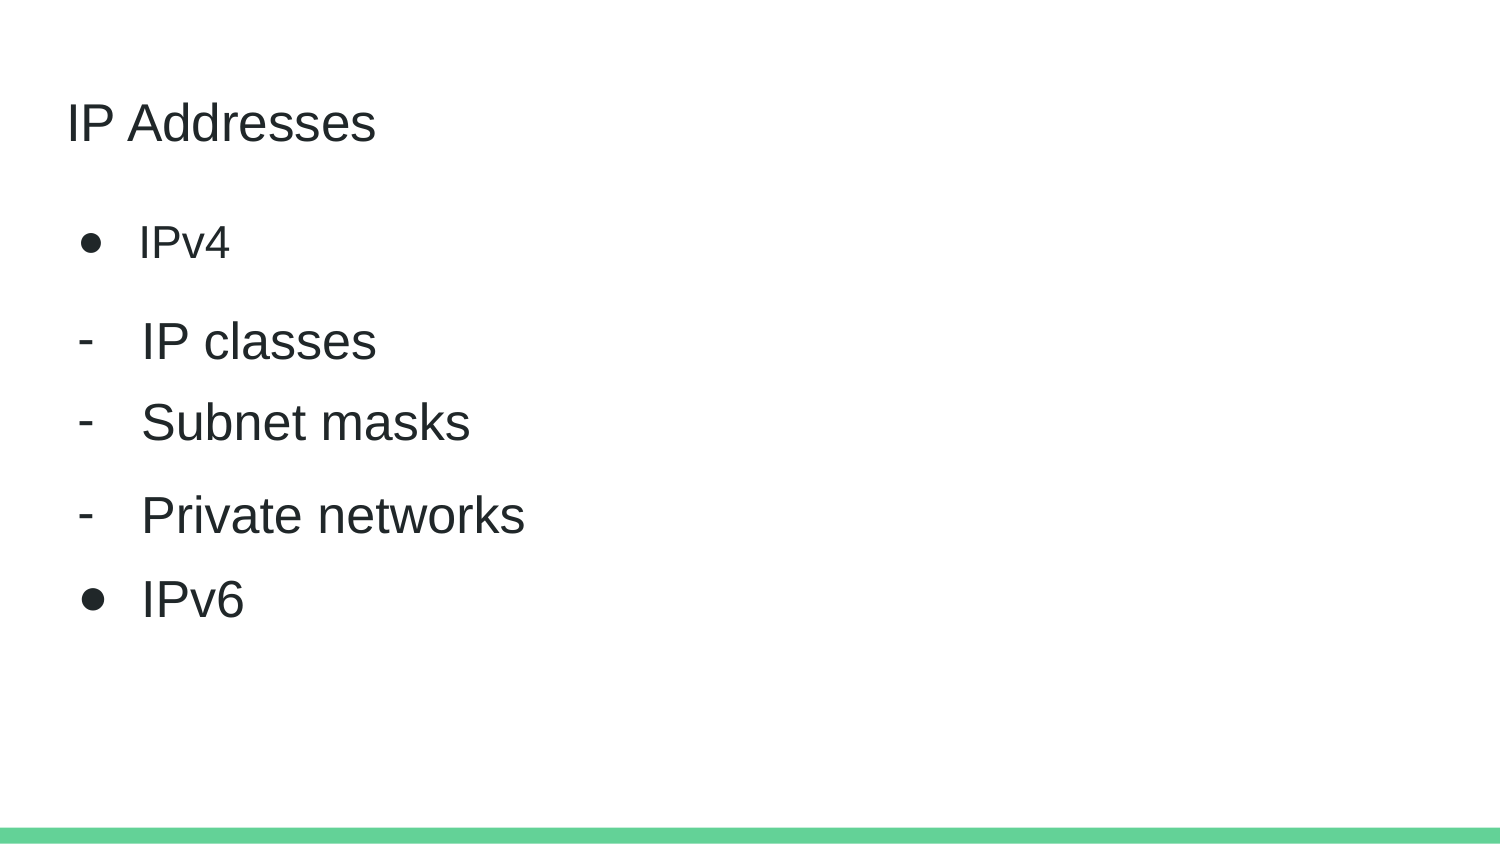

# IP Addresses
IPv4
IP classes
Subnet masks
Private networks
IPv6